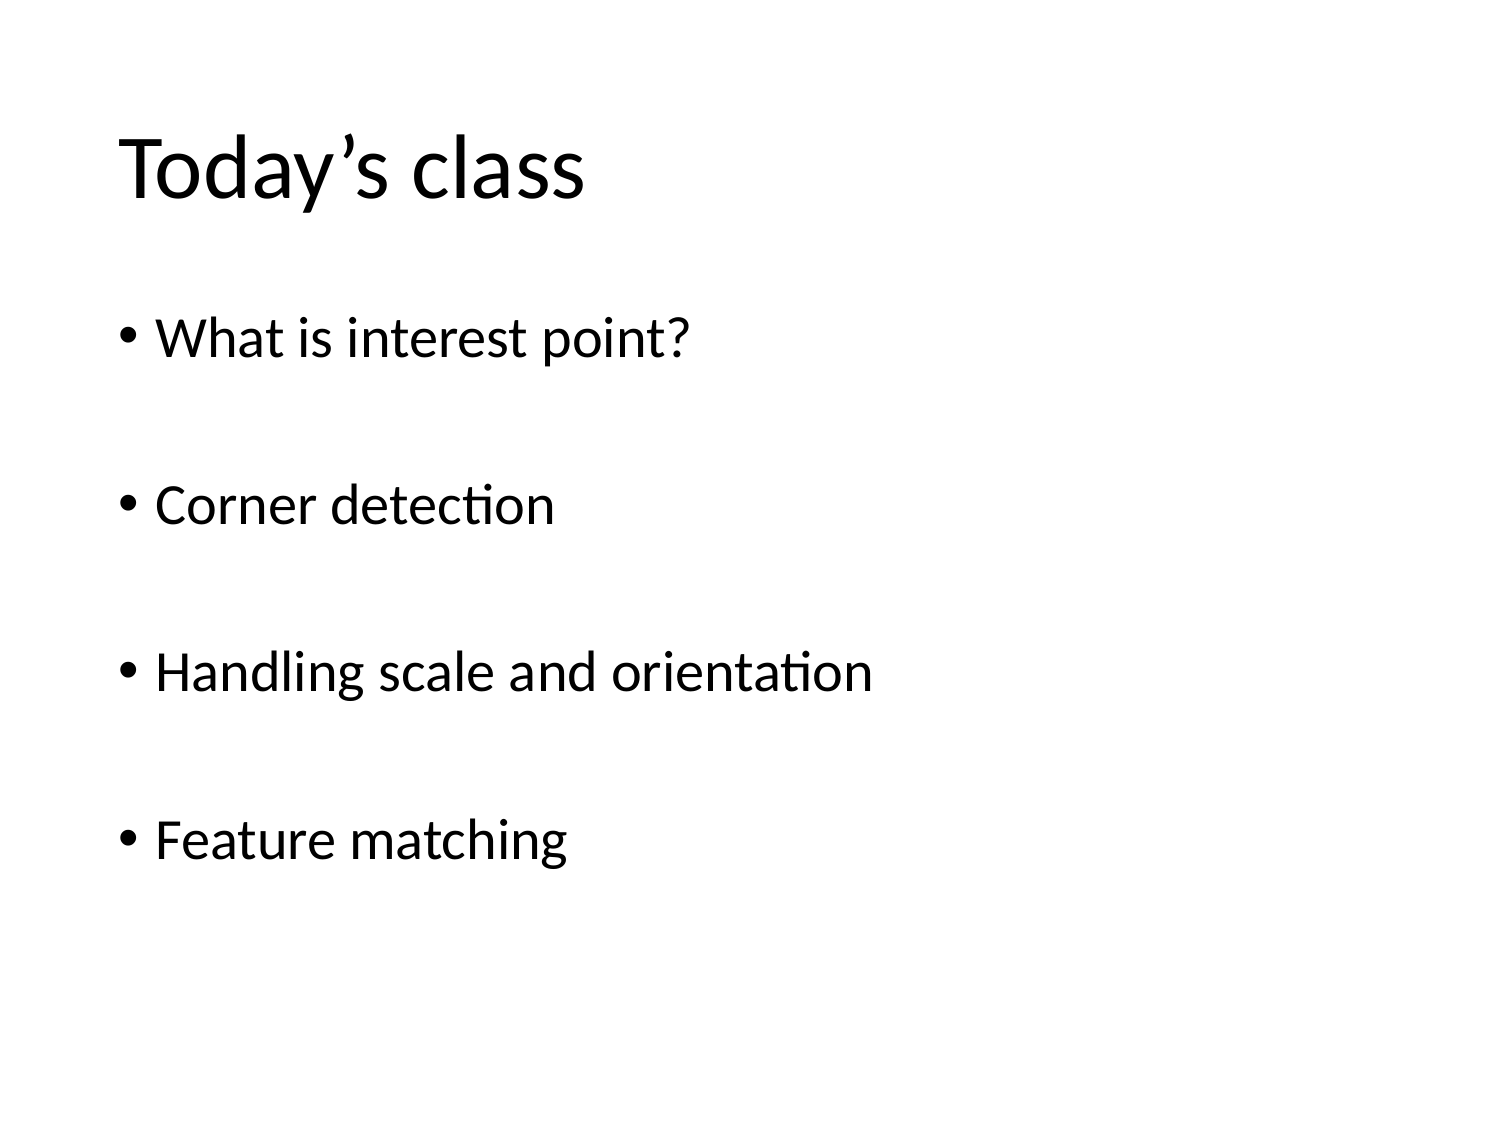

# Today’s class
What is interest point?

Corner detection

Handling scale and orientation

Feature matching